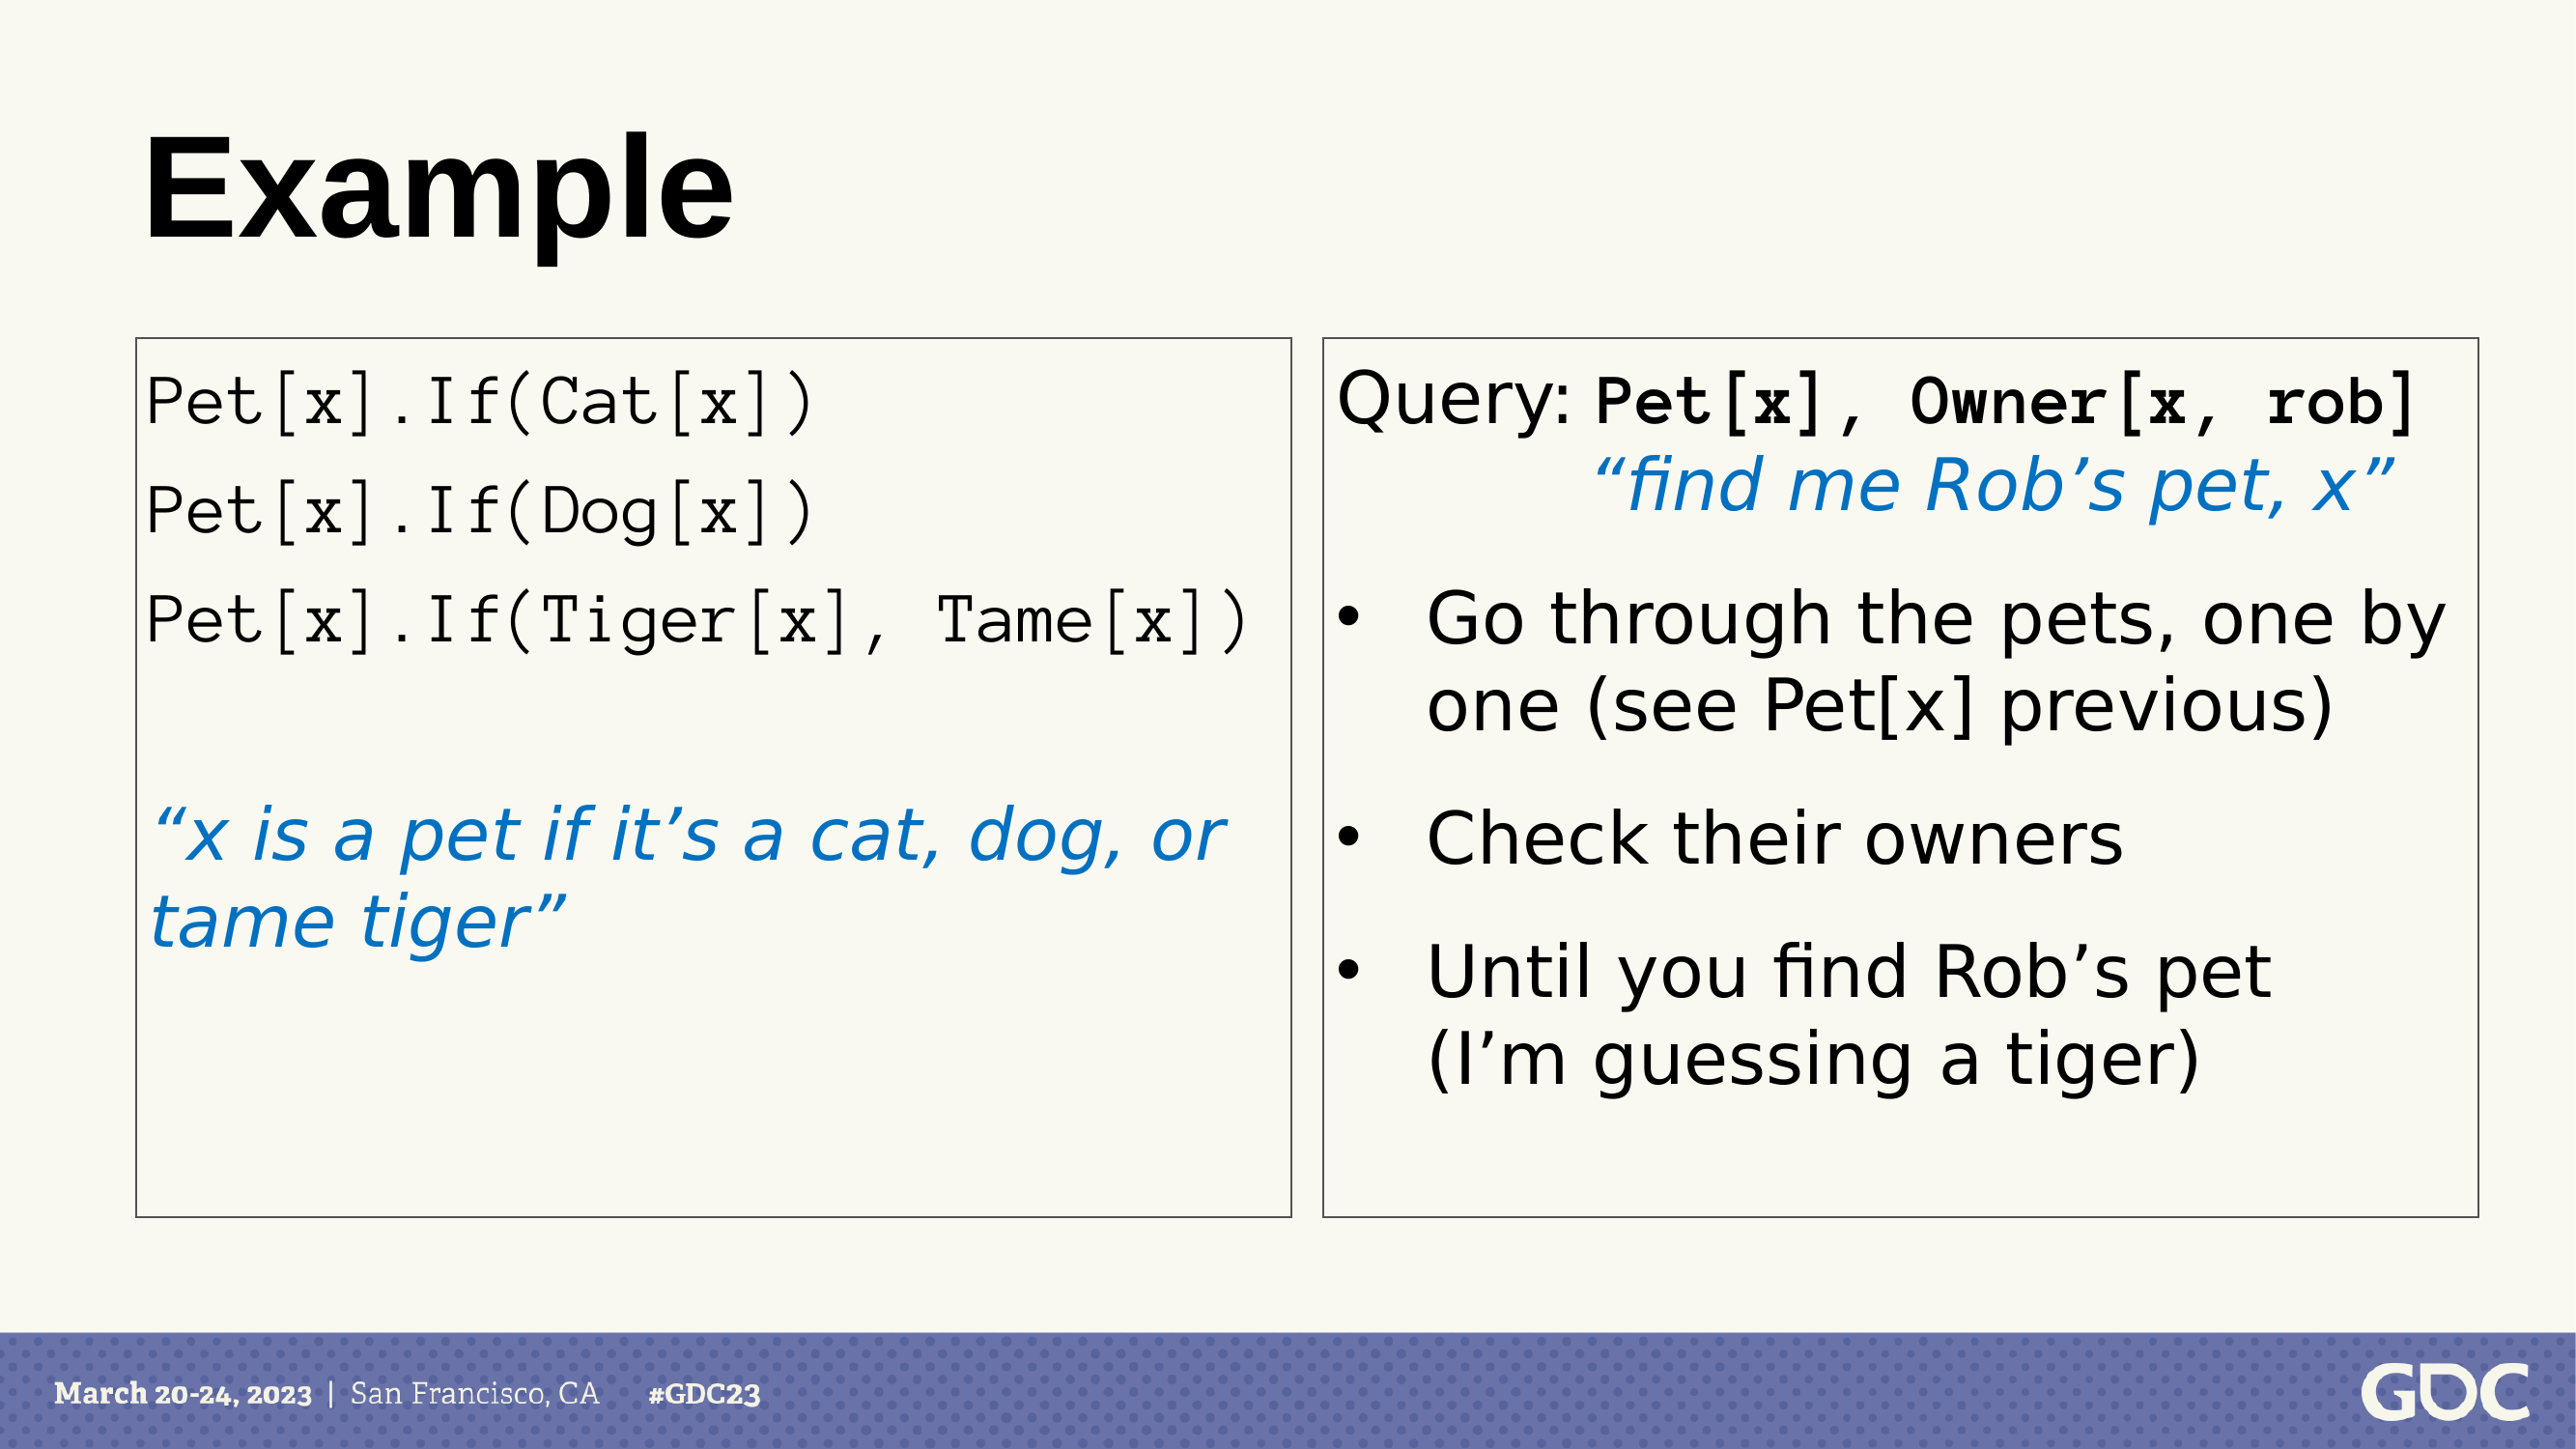

# Example
Pet[x].If(Cat[x])
Pet[x].If(Dog[x])
Pet[x].If(Tiger[x], Tame[x])

“x is a pet if it’s a cat, dog, or tame tiger”

Query: Pet[x], Owner[x, rob]
           “find me Rob’s pet, x”
Go through the pets, one by one (see Pet[x] previous)
Check their owners
Until you find Rob’s pet
(I’m guessing a tiger)